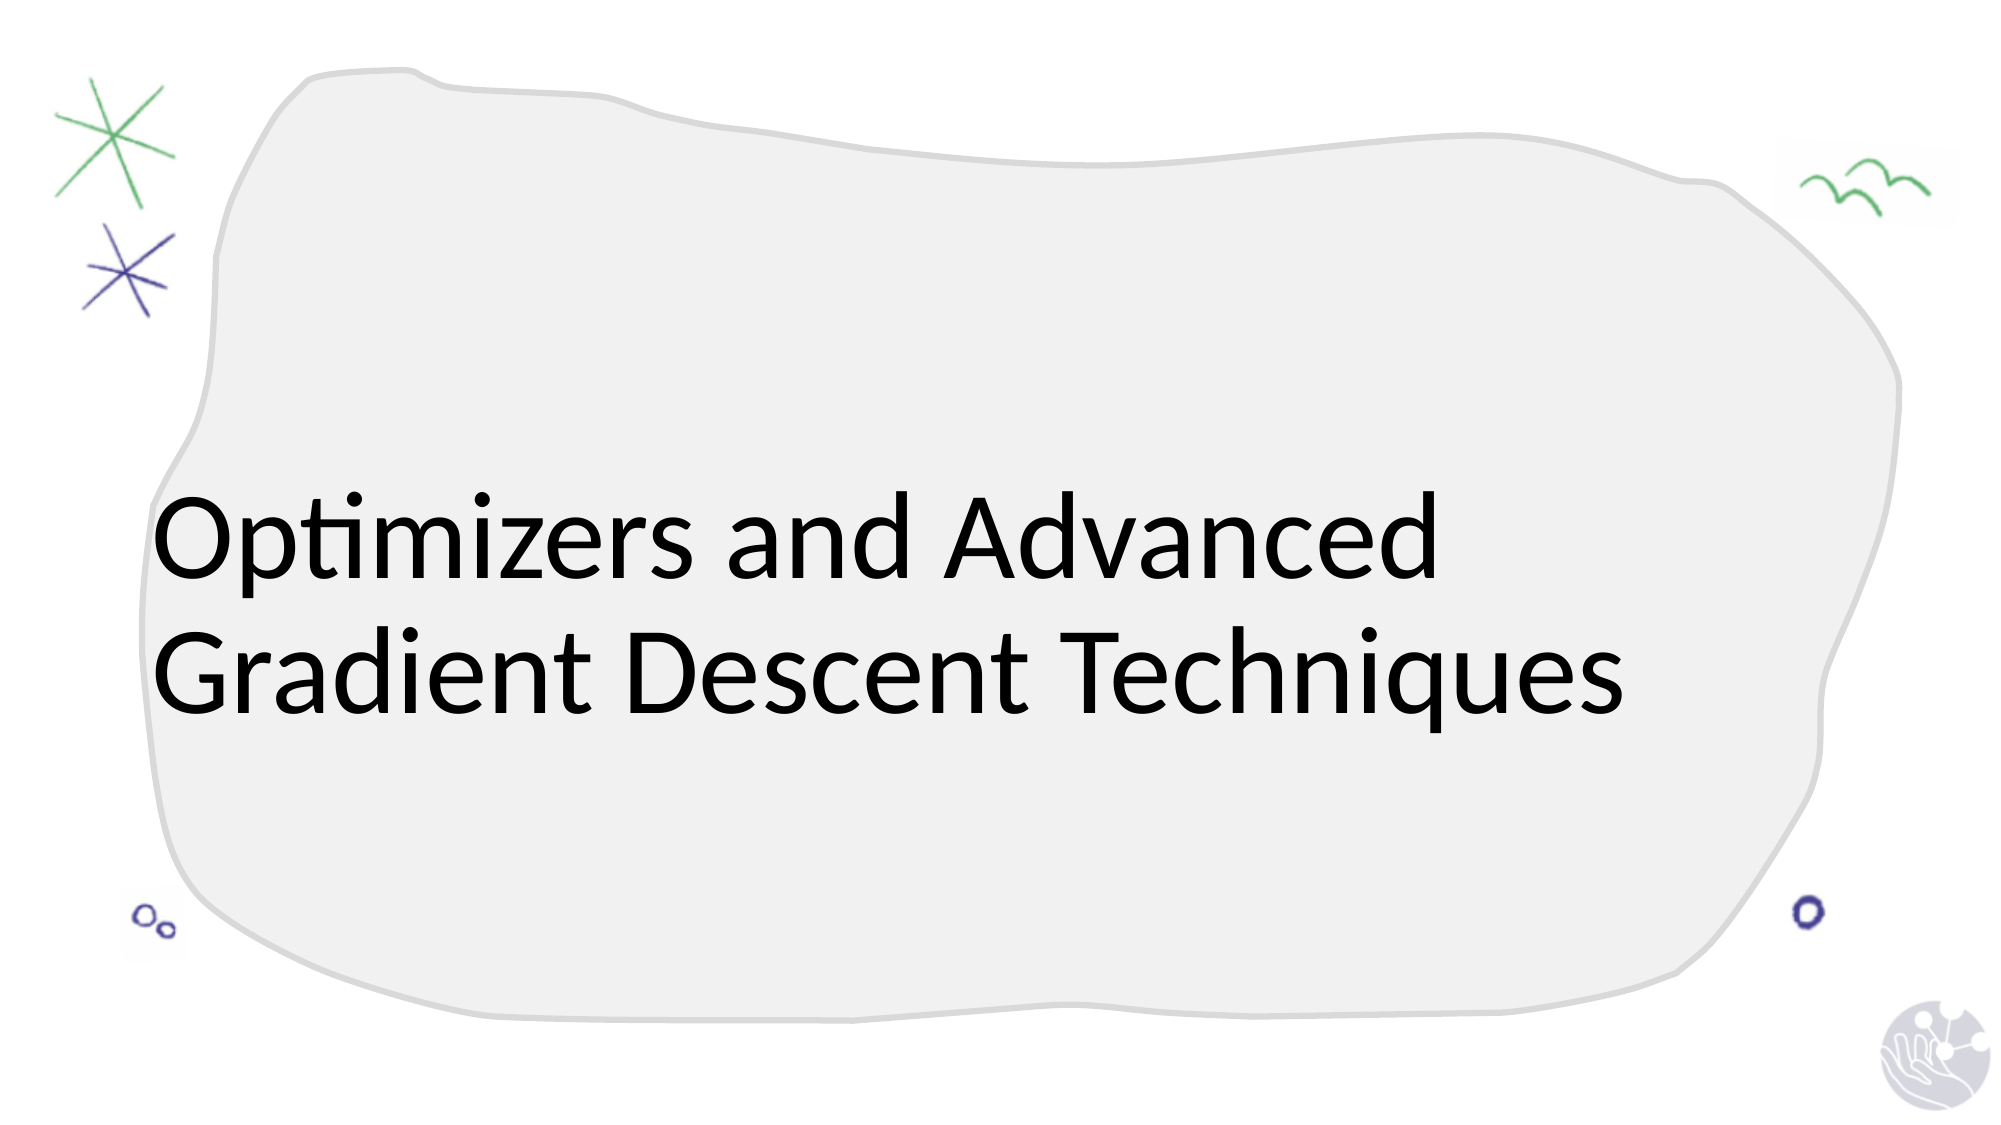

# Optimizers and Advanced Gradient Descent Techniques